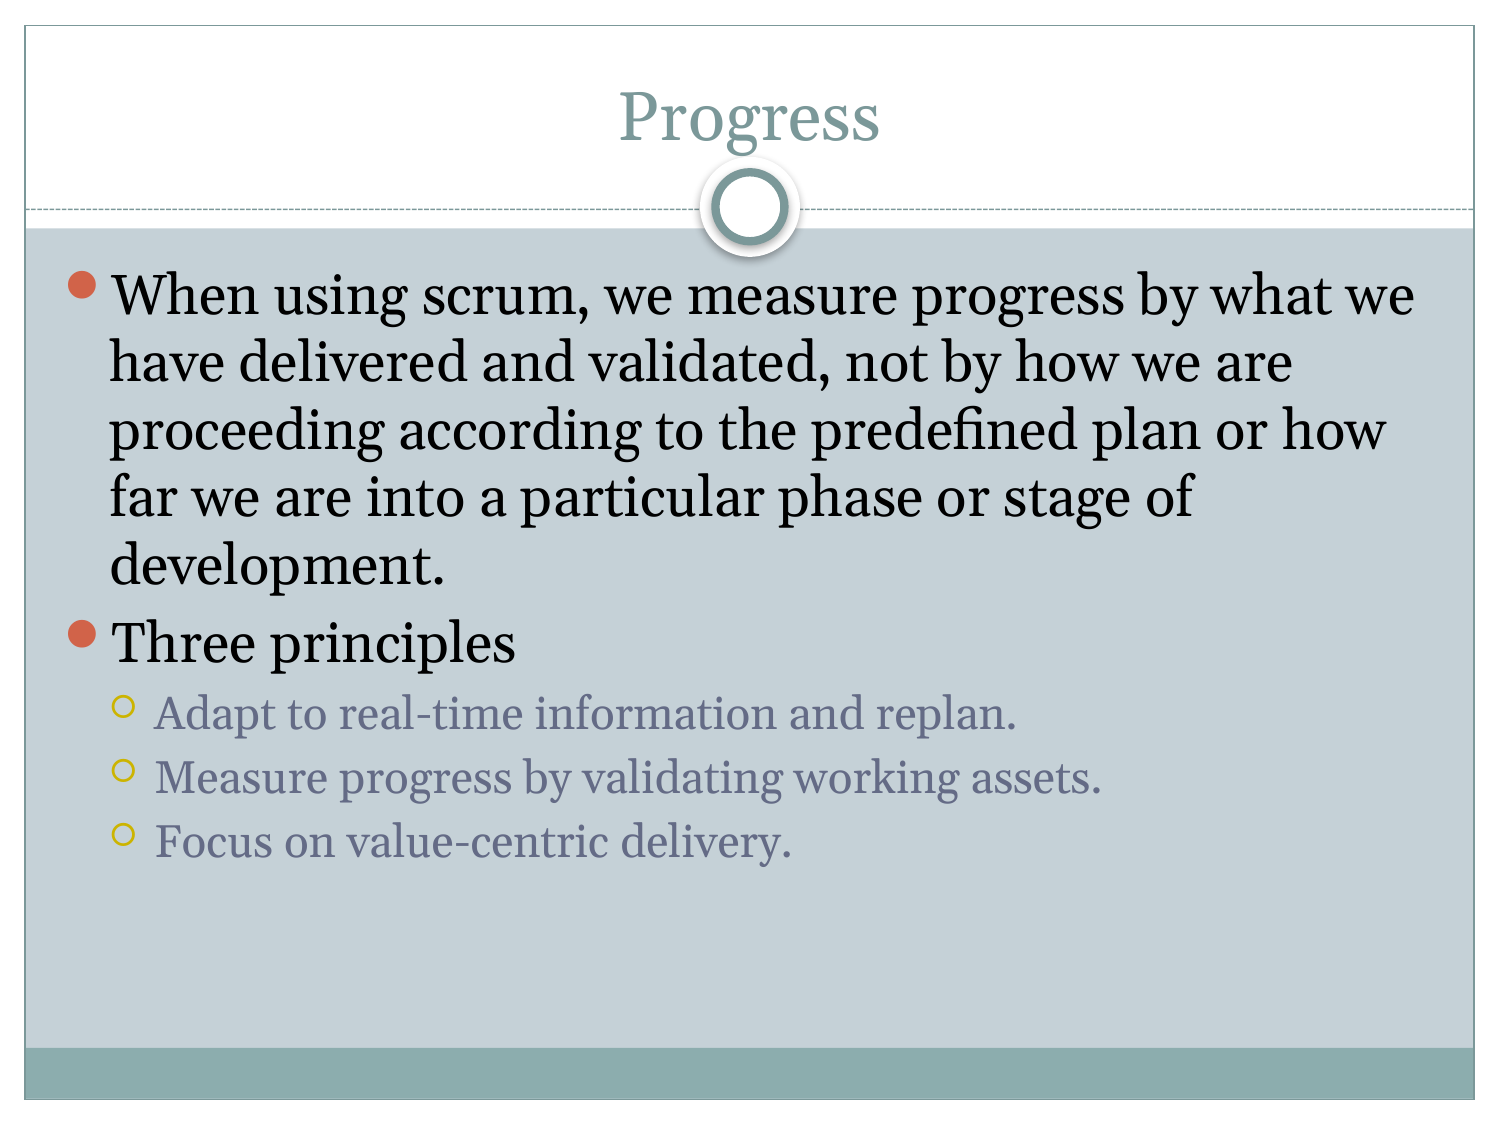

# Progress
When using scrum, we measure progress by what we have delivered and validated, not by how we are proceeding according to the predefined plan or how far we are into a particular phase or stage of development.
Three principles
Adapt to real-time information and replan.
Measure progress by validating working assets.
Focus on value-centric delivery.